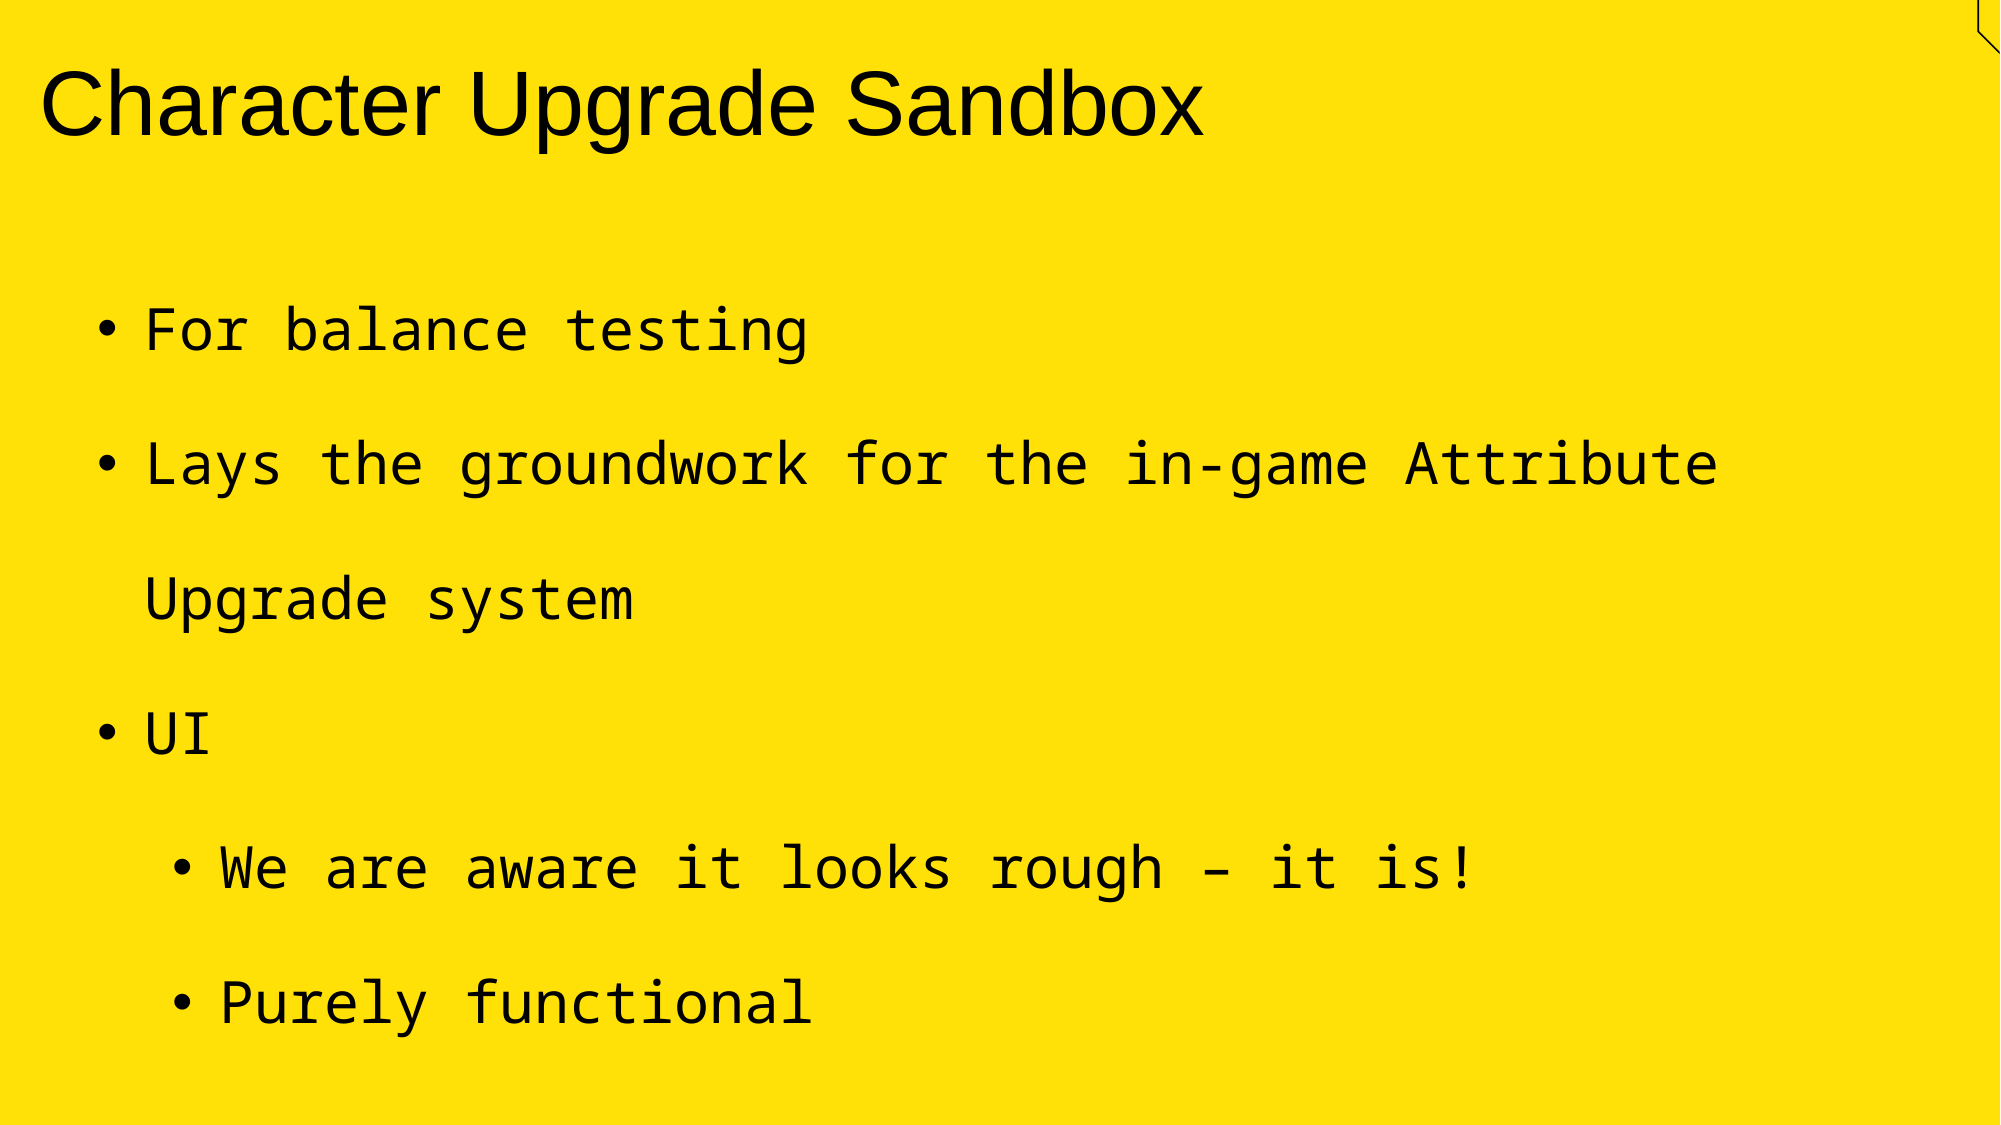

Character Upgrade Sandbox
For balance testing
Lays the groundwork for the in-game Attribute Upgrade system
UI
We are aware it looks rough – it is!
Purely functional